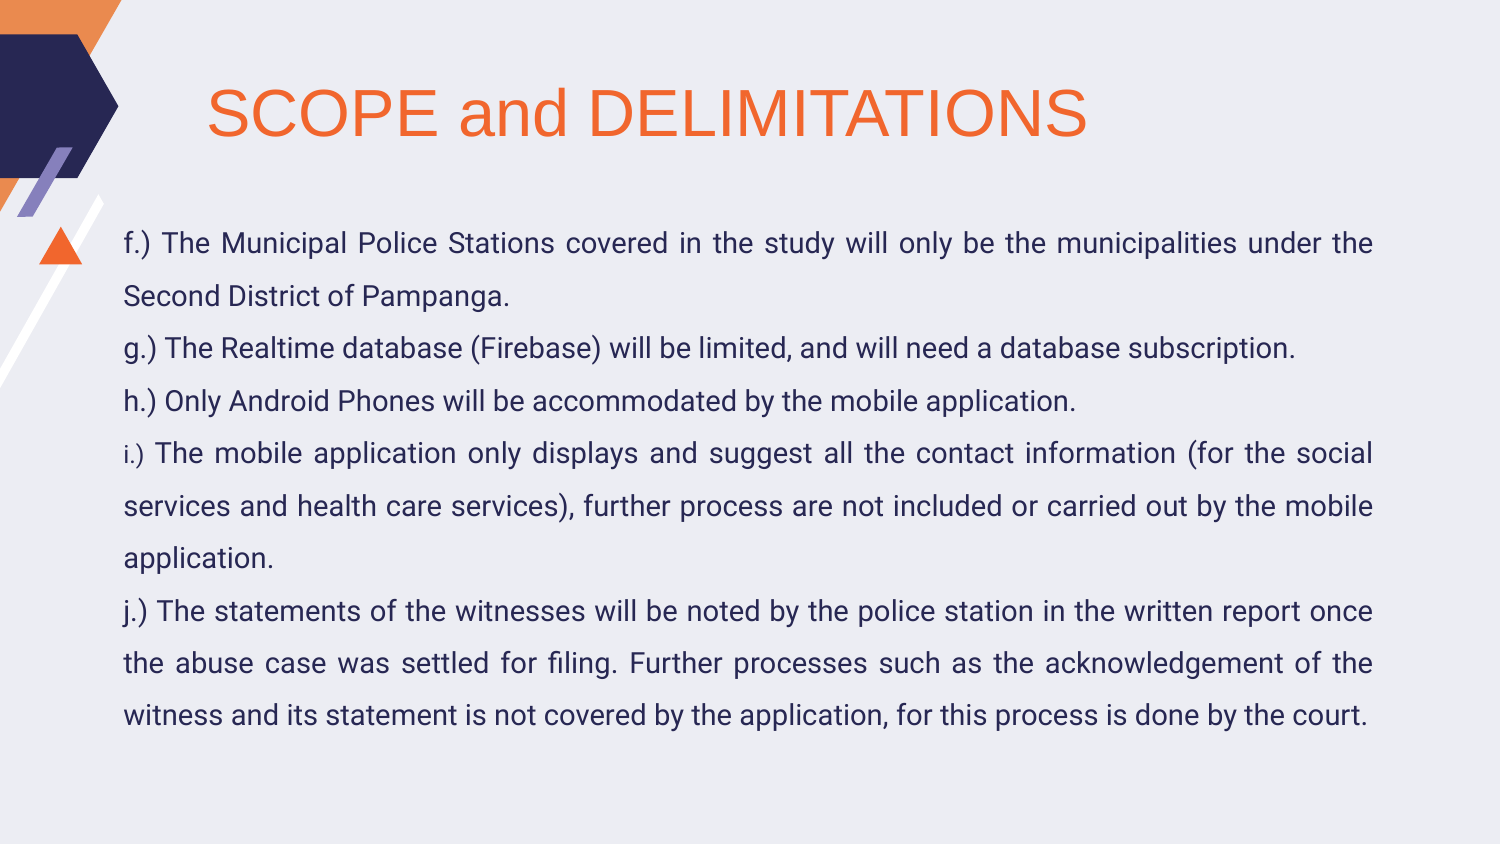

# SCOPE and DELIMITATIONS
f.) The Municipal Police Stations covered in the study will only be the municipalities under the Second District of Pampanga.
g.) The Realtime database (Firebase) will be limited, and will need a database subscription.
h.) Only Android Phones will be accommodated by the mobile application.
i.) The mobile application only displays and suggest all the contact information (for the social services and health care services), further process are not included or carried out by the mobile application.
j.) The statements of the witnesses will be noted by the police station in the written report once the abuse case was settled for filing. Further processes such as the acknowledgement of the witness and its statement is not covered by the application, for this process is done by the court.